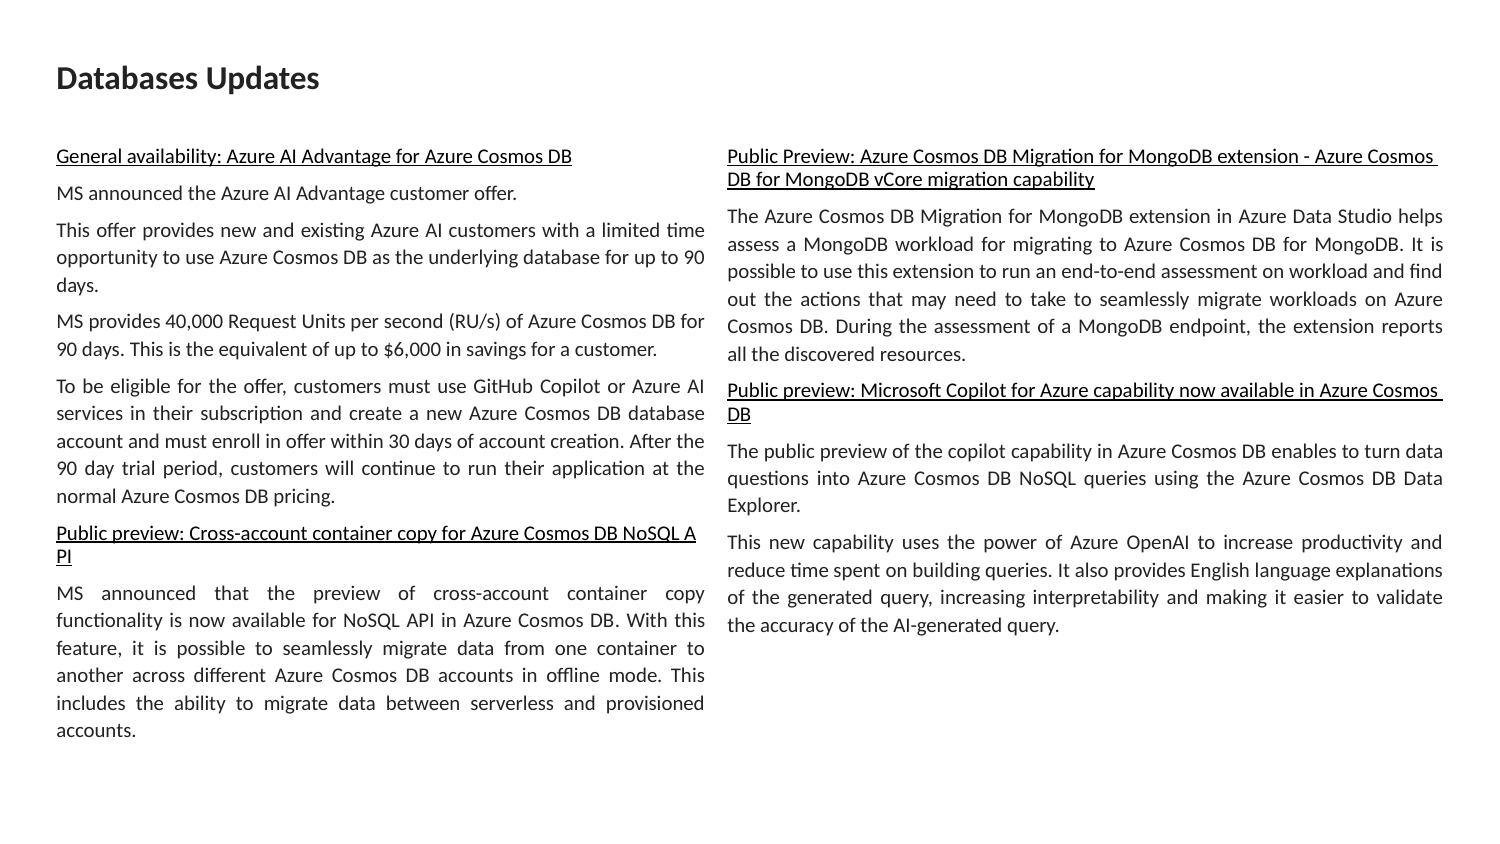

# Databases Updates
General availability: Azure AI Advantage for Azure Cosmos DB
MS announced the Azure AI Advantage customer offer.
This offer provides new and existing Azure AI customers with a limited time opportunity to use Azure Cosmos DB as the underlying database for up to 90 days.
MS provides 40,000 Request Units per second (RU/s) of Azure Cosmos DB for 90 days. This is the equivalent of up to $6,000 in savings for a customer.
To be eligible for the offer, customers must use GitHub Copilot or Azure AI services in their subscription and create a new Azure Cosmos DB database account and must enroll in offer within 30 days of account creation. After the 90 day trial period, customers will continue to run their application at the normal Azure Cosmos DB pricing.
Public preview: Cross-account container copy for Azure Cosmos DB NoSQL API
MS announced that the preview of cross-account container copy functionality is now available for NoSQL API in Azure Cosmos DB. With this feature, it is possible to seamlessly migrate data from one container to another across different Azure Cosmos DB accounts in offline mode. This includes the ability to migrate data between serverless and provisioned accounts.

Public Preview: Azure Cosmos DB Migration for MongoDB extension - Azure Cosmos DB for MongoDB vCore migration capability
The Azure Cosmos DB Migration for MongoDB extension in Azure Data Studio helps assess a MongoDB workload for migrating to Azure Cosmos DB for MongoDB. It is possible to use this extension to run an end-to-end assessment on workload and find out the actions that may need to take to seamlessly migrate workloads on Azure Cosmos DB. During the assessment of a MongoDB endpoint, the extension reports all the discovered resources.
Public preview: Microsoft Copilot for Azure capability now available in Azure Cosmos DB
The public preview of the copilot capability in Azure Cosmos DB enables to turn data questions into Azure Cosmos DB NoSQL queries using the Azure Cosmos DB Data Explorer.
This new capability uses the power of Azure OpenAI to increase productivity and reduce time spent on building queries. It also provides English language explanations of the generated query, increasing interpretability and making it easier to validate the accuracy of the AI-generated query.